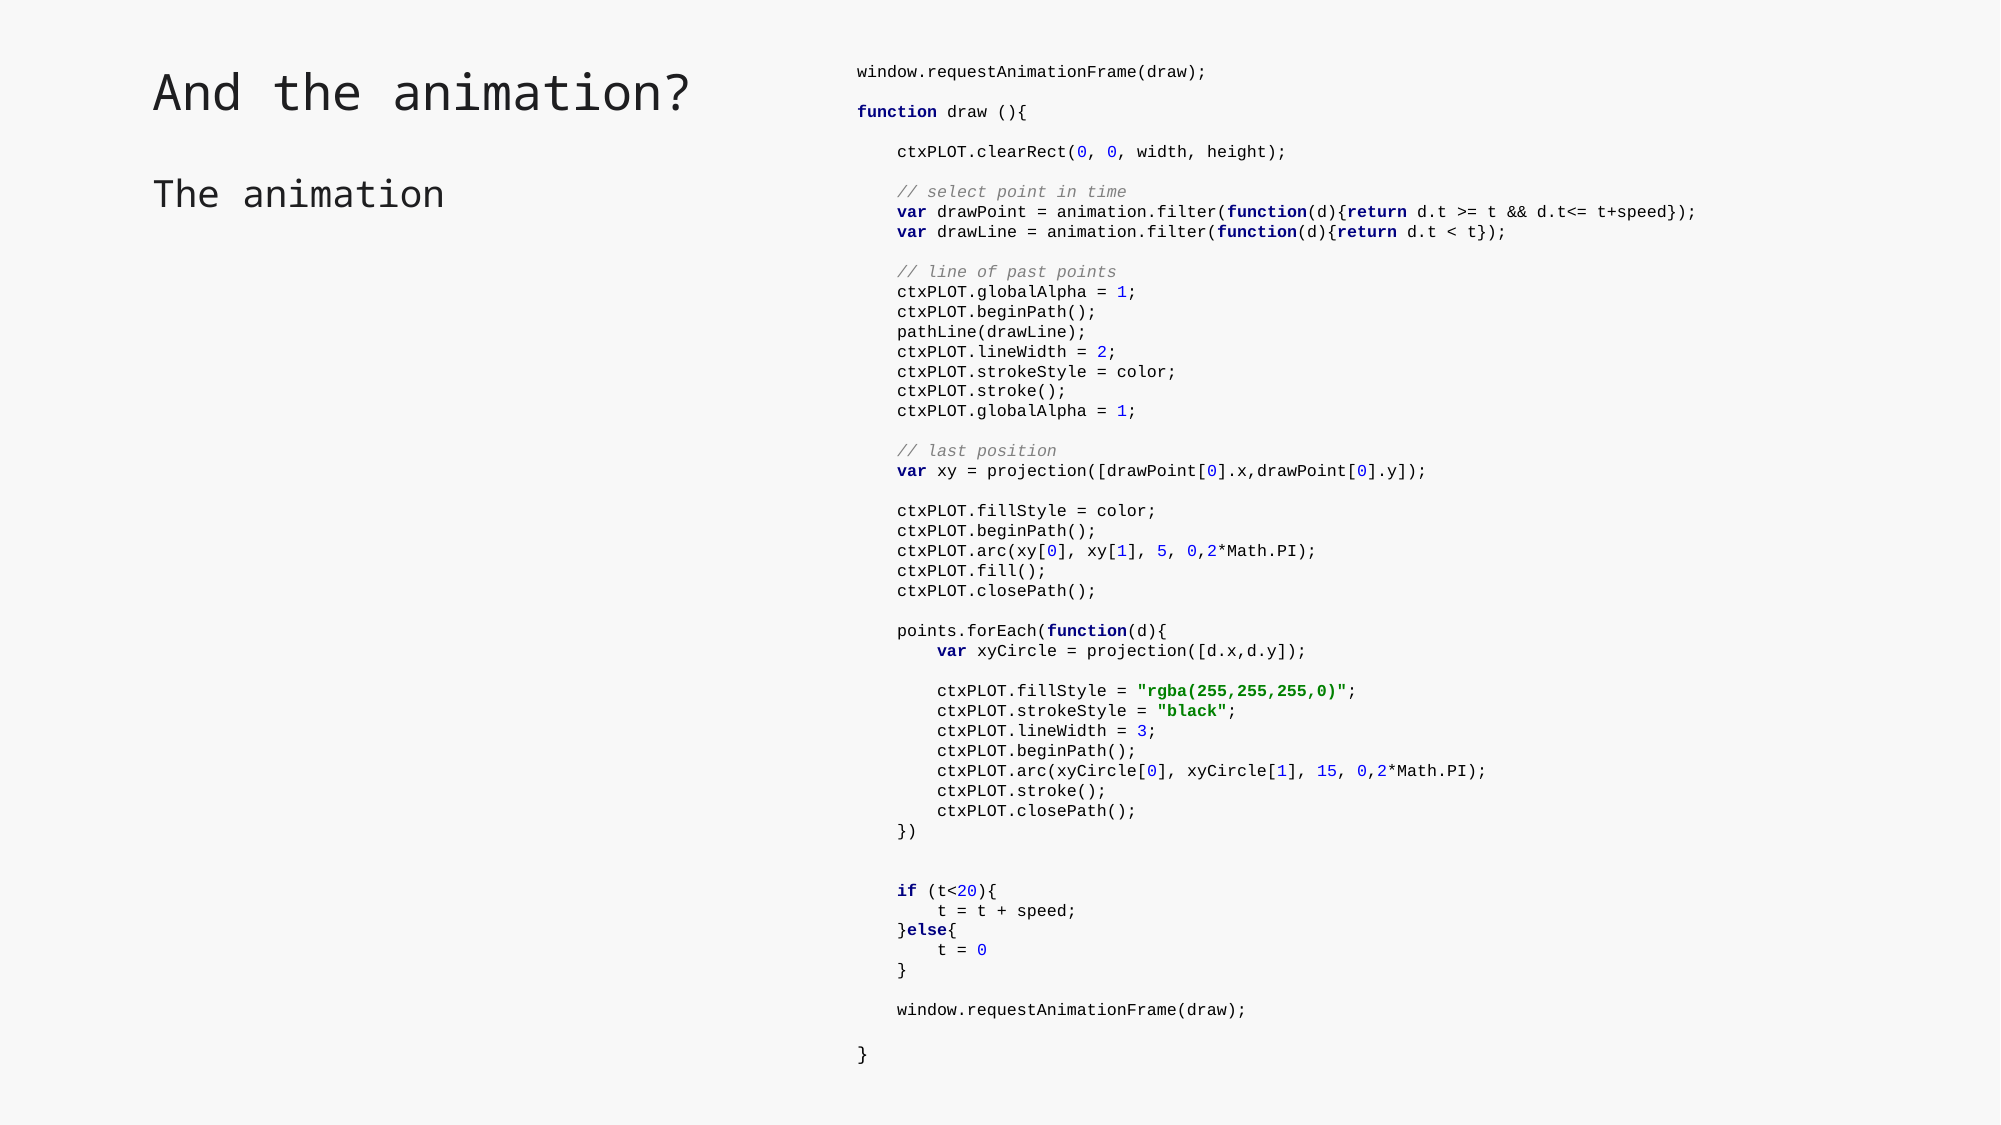

window.requestAnimationFrame(draw);
function draw (){
    ctxPLOT.clearRect(0, 0, width, height);
    // select point in time
    var drawPoint = animation.filter(function(d){return d.t >= t && d.t<= t+speed});
    var drawLine = animation.filter(function(d){return d.t < t});
    // line of past points
    ctxPLOT.globalAlpha = 1;
    ctxPLOT.beginPath();
    pathLine(drawLine);
    ctxPLOT.lineWidth = 2;
    ctxPLOT.strokeStyle = color;
    ctxPLOT.stroke();
    ctxPLOT.globalAlpha = 1;
    // last position
    var xy = projection([drawPoint[0].x,drawPoint[0].y]);
    ctxPLOT.fillStyle = color;
    ctxPLOT.beginPath();
    ctxPLOT.arc(xy[0], xy[1], 5, 0,2*Math.PI);
    ctxPLOT.fill();
    ctxPLOT.closePath();
    points.forEach(function(d){
        var xyCircle = projection([d.x,d.y]);
        ctxPLOT.fillStyle = "rgba(255,255,255,0)";
        ctxPLOT.strokeStyle = "black";
        ctxPLOT.lineWidth = 3;
        ctxPLOT.beginPath();
        ctxPLOT.arc(xyCircle[0], xyCircle[1], 15, 0,2*Math.PI);
        ctxPLOT.stroke();
        ctxPLOT.closePath();
    })
    if (t<20){
        t = t + speed;
    }else{
        t = 0
    }
    window.requestAnimationFrame(draw);
}
# And the animation? The animation